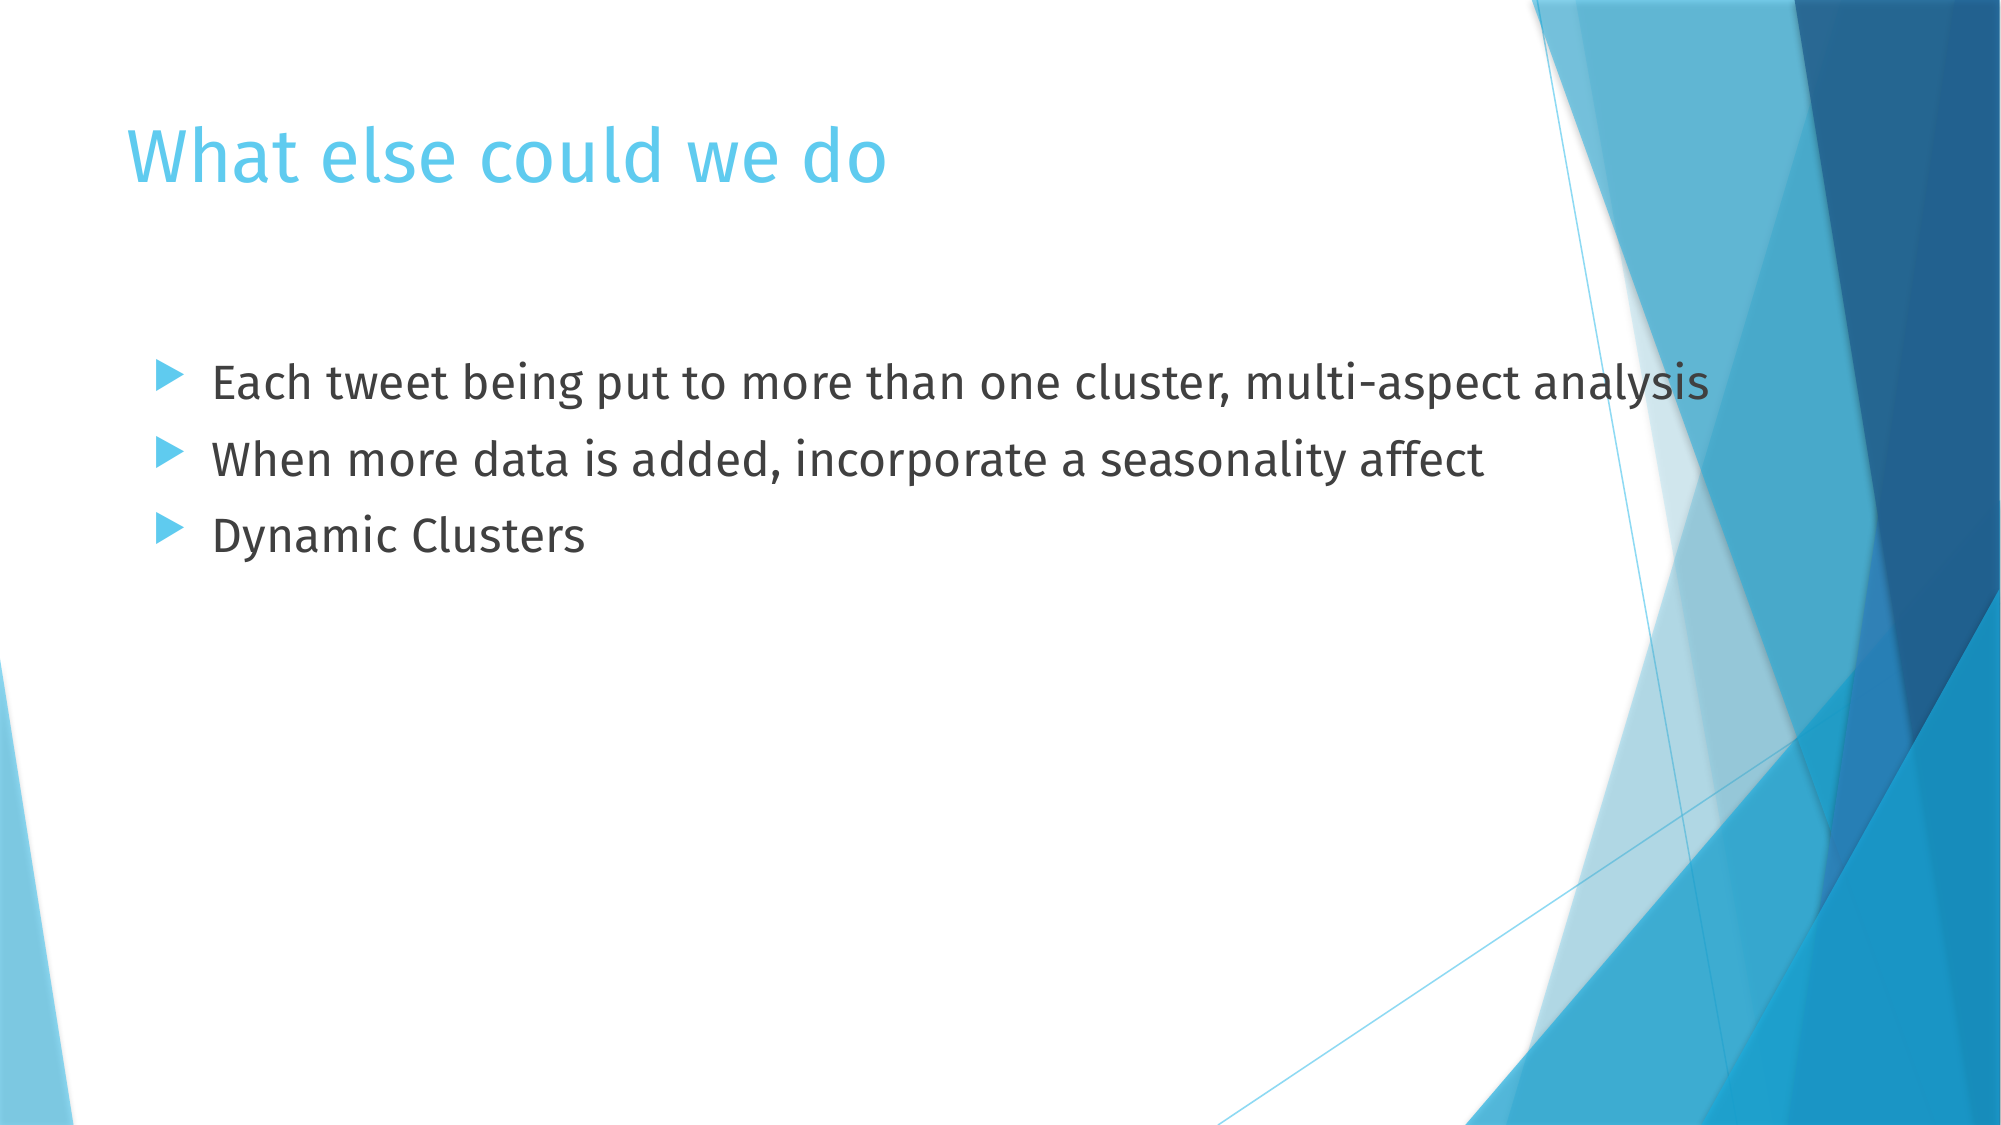

# What else could we do
Each tweet being put to more than one cluster, multi-aspect analysis
When more data is added, incorporate a seasonality affect
Dynamic Clusters